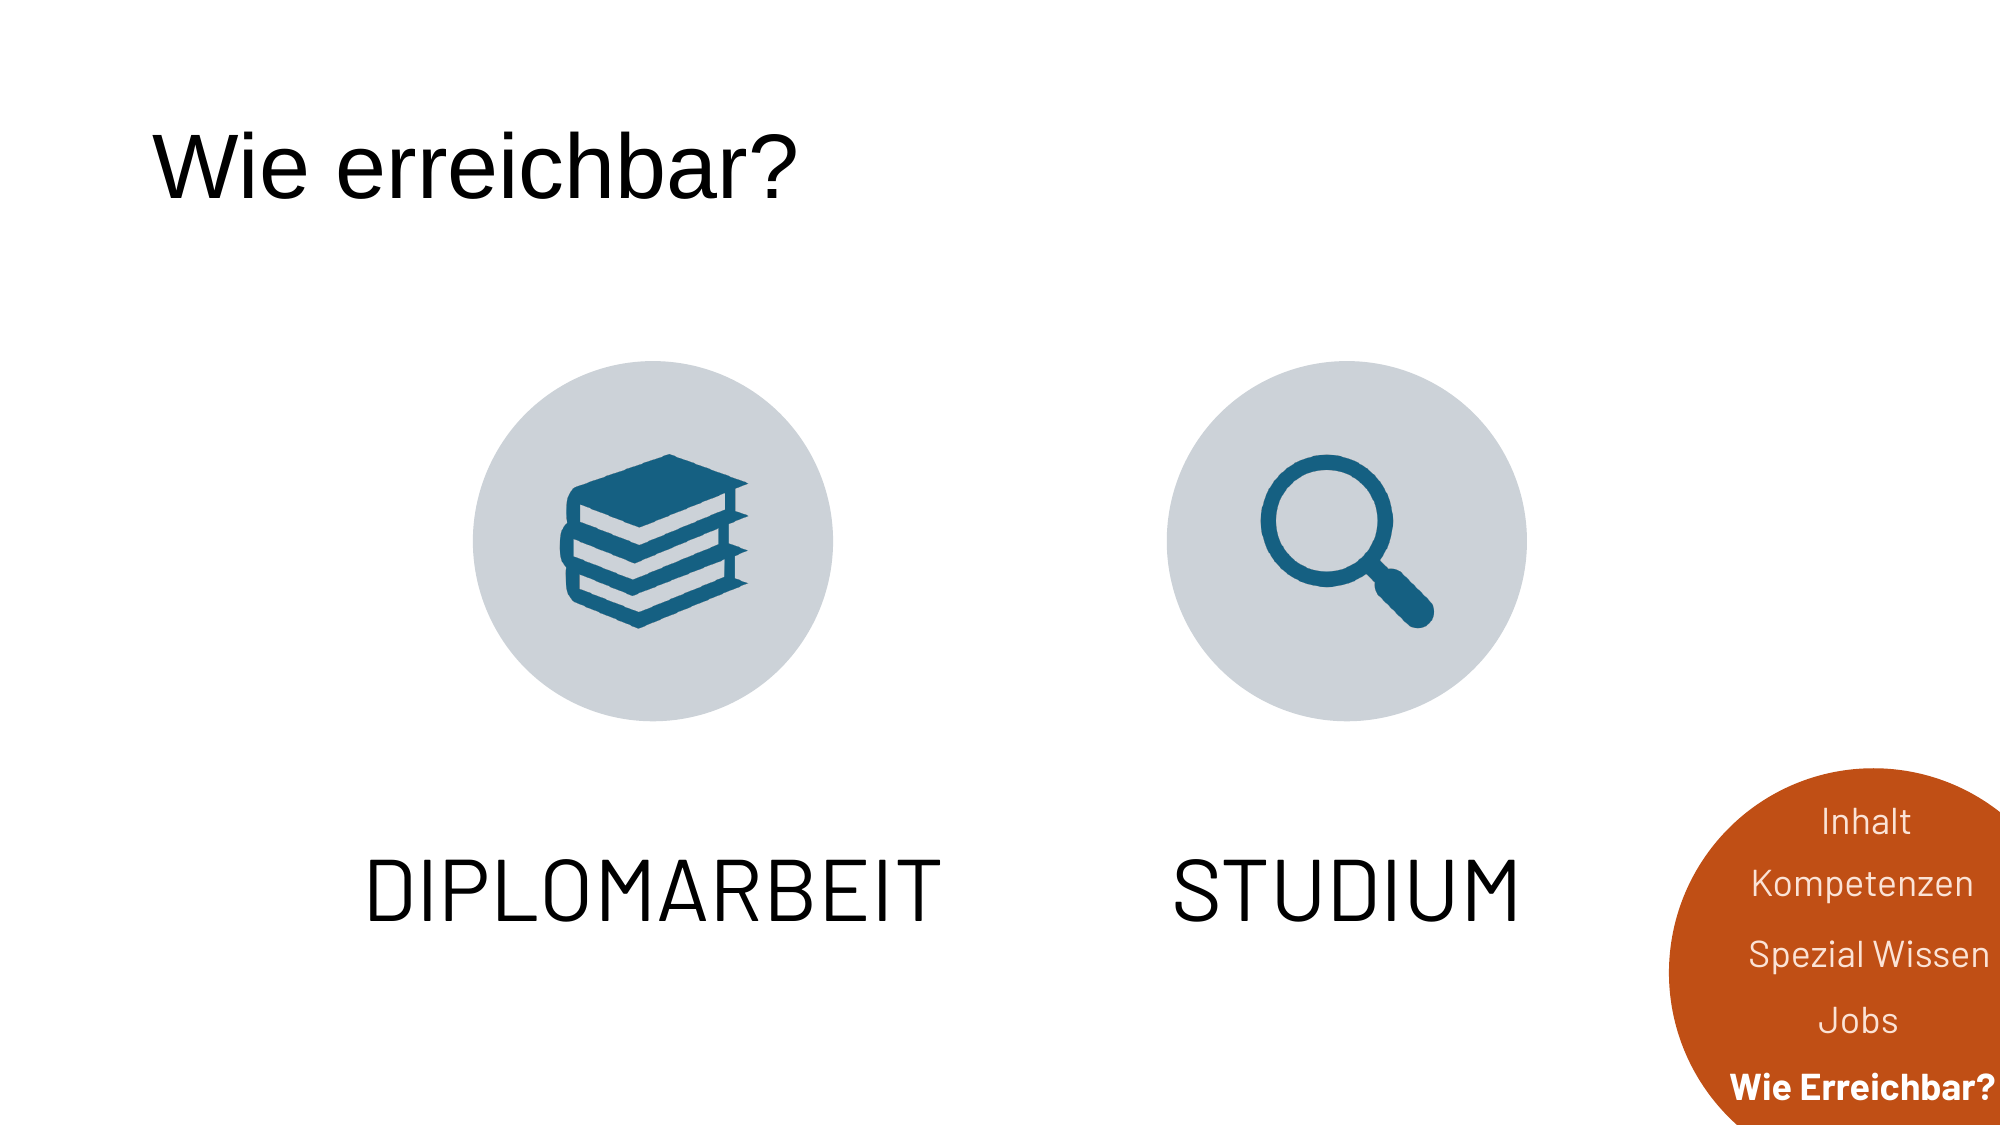

# Wie erreichbar?
Diplomarbeit
Studium

Inhalt
Kompetenzen
Spezial Wissen
Jobs
Wie Erreichbar?